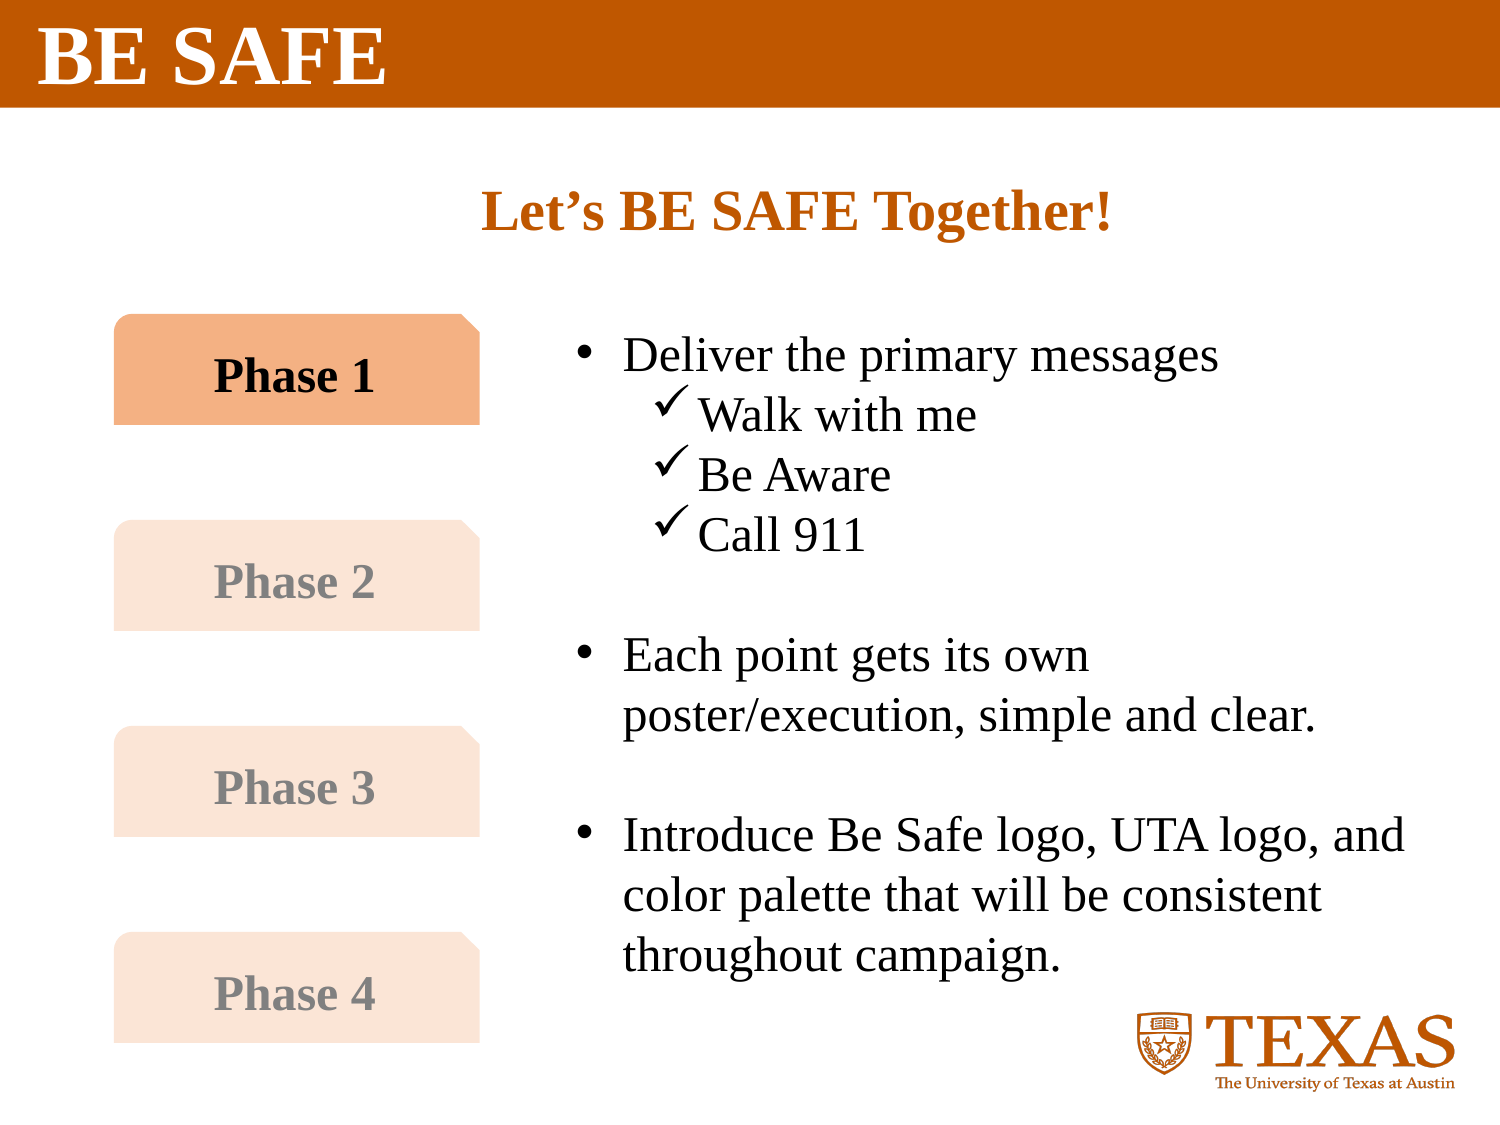

Let’s BE SAFE Together!
Phase 1
Phase 2
Phase 3
Phase 4
Deliver the primary messages
Walk with me
Be Aware
Call 911

Each point gets its own poster/execution, simple and clear.

Introduce Be Safe logo, UTA logo, and color palette that will be consistent throughout campaign.